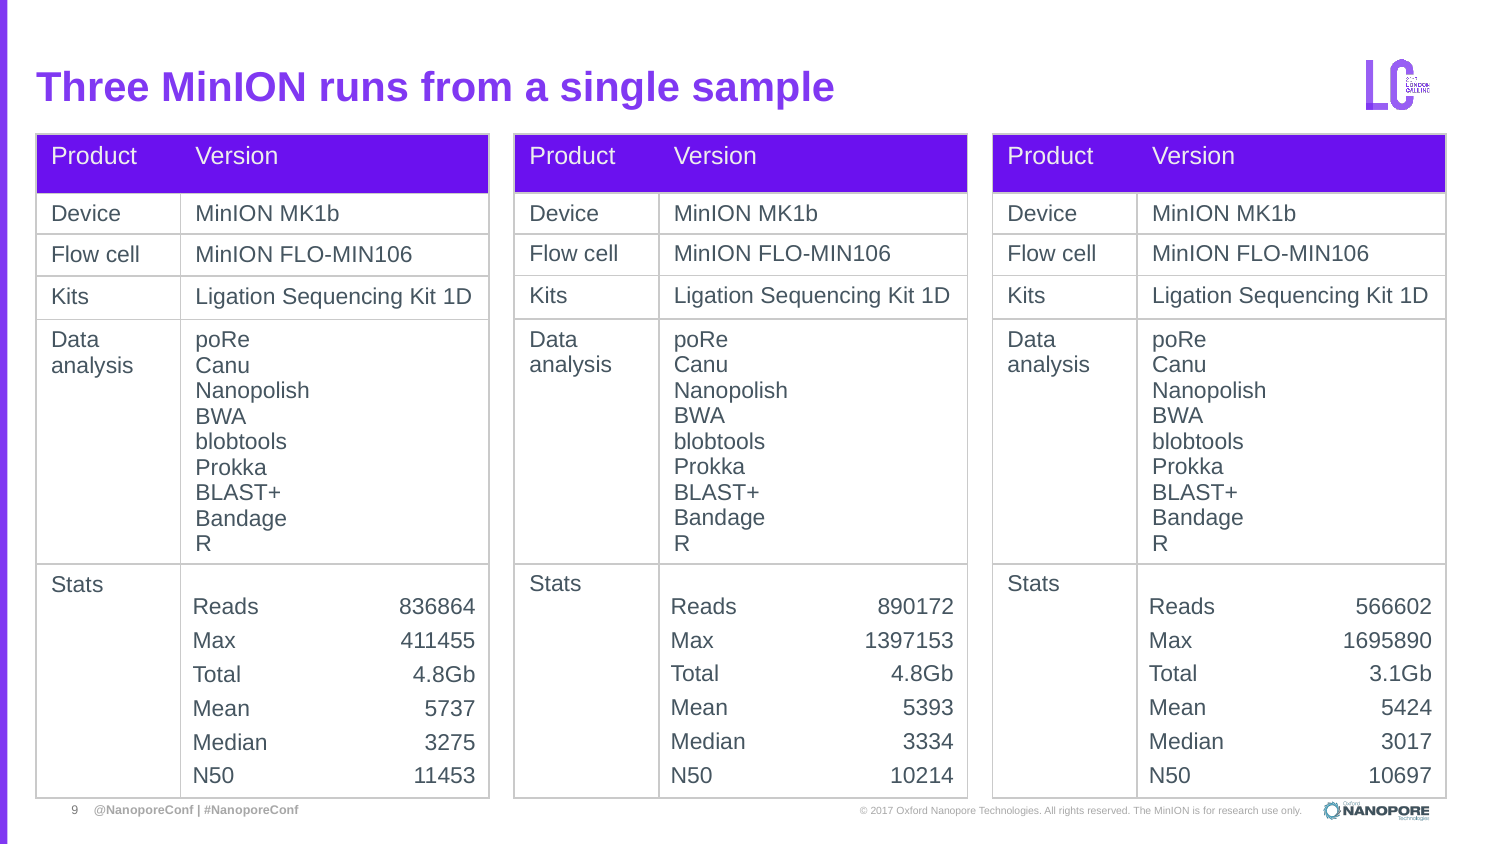

# Three MinION runs from a single sample
| Product | Version |
| --- | --- |
| Device | MinION MK1b |
| Flow cell | MinION FLO-MIN106 |
| Kits | Ligation Sequencing Kit 1D |
| Data analysis | poRe Canu Nanopolish BWA blobtools Prokka BLAST+ Bandage R |
| Stats |  |
| Product | Version |
| --- | --- |
| Device | MinION MK1b |
| Flow cell | MinION FLO-MIN106 |
| Kits | Ligation Sequencing Kit 1D |
| Data analysis | poRe Canu Nanopolish BWA blobtools Prokka BLAST+ Bandage R |
| Stats |  |
| Product | Version |
| --- | --- |
| Device | MinION MK1b |
| Flow cell | MinION FLO-MIN106 |
| Kits | Ligation Sequencing Kit 1D |
| Data analysis | poRe Canu Nanopolish BWA blobtools Prokka BLAST+ Bandage R |
| Stats |  |
| Reads | 890172 |
| --- | --- |
| Max | 1397153 |
| Total | 4.8Gb |
| Mean | 5393 |
| Median | 3334 |
| N50 | 10214 |
| Reads | 566602 |
| --- | --- |
| Max | 1695890 |
| Total | 3.1Gb |
| Mean | 5424 |
| Median | 3017 |
| N50 | 10697 |
| Reads | 836864 |
| --- | --- |
| Max | 411455 |
| Total | 4.8Gb |
| Mean | 5737 |
| Median | 3275 |
| N50 | 11453 |
9